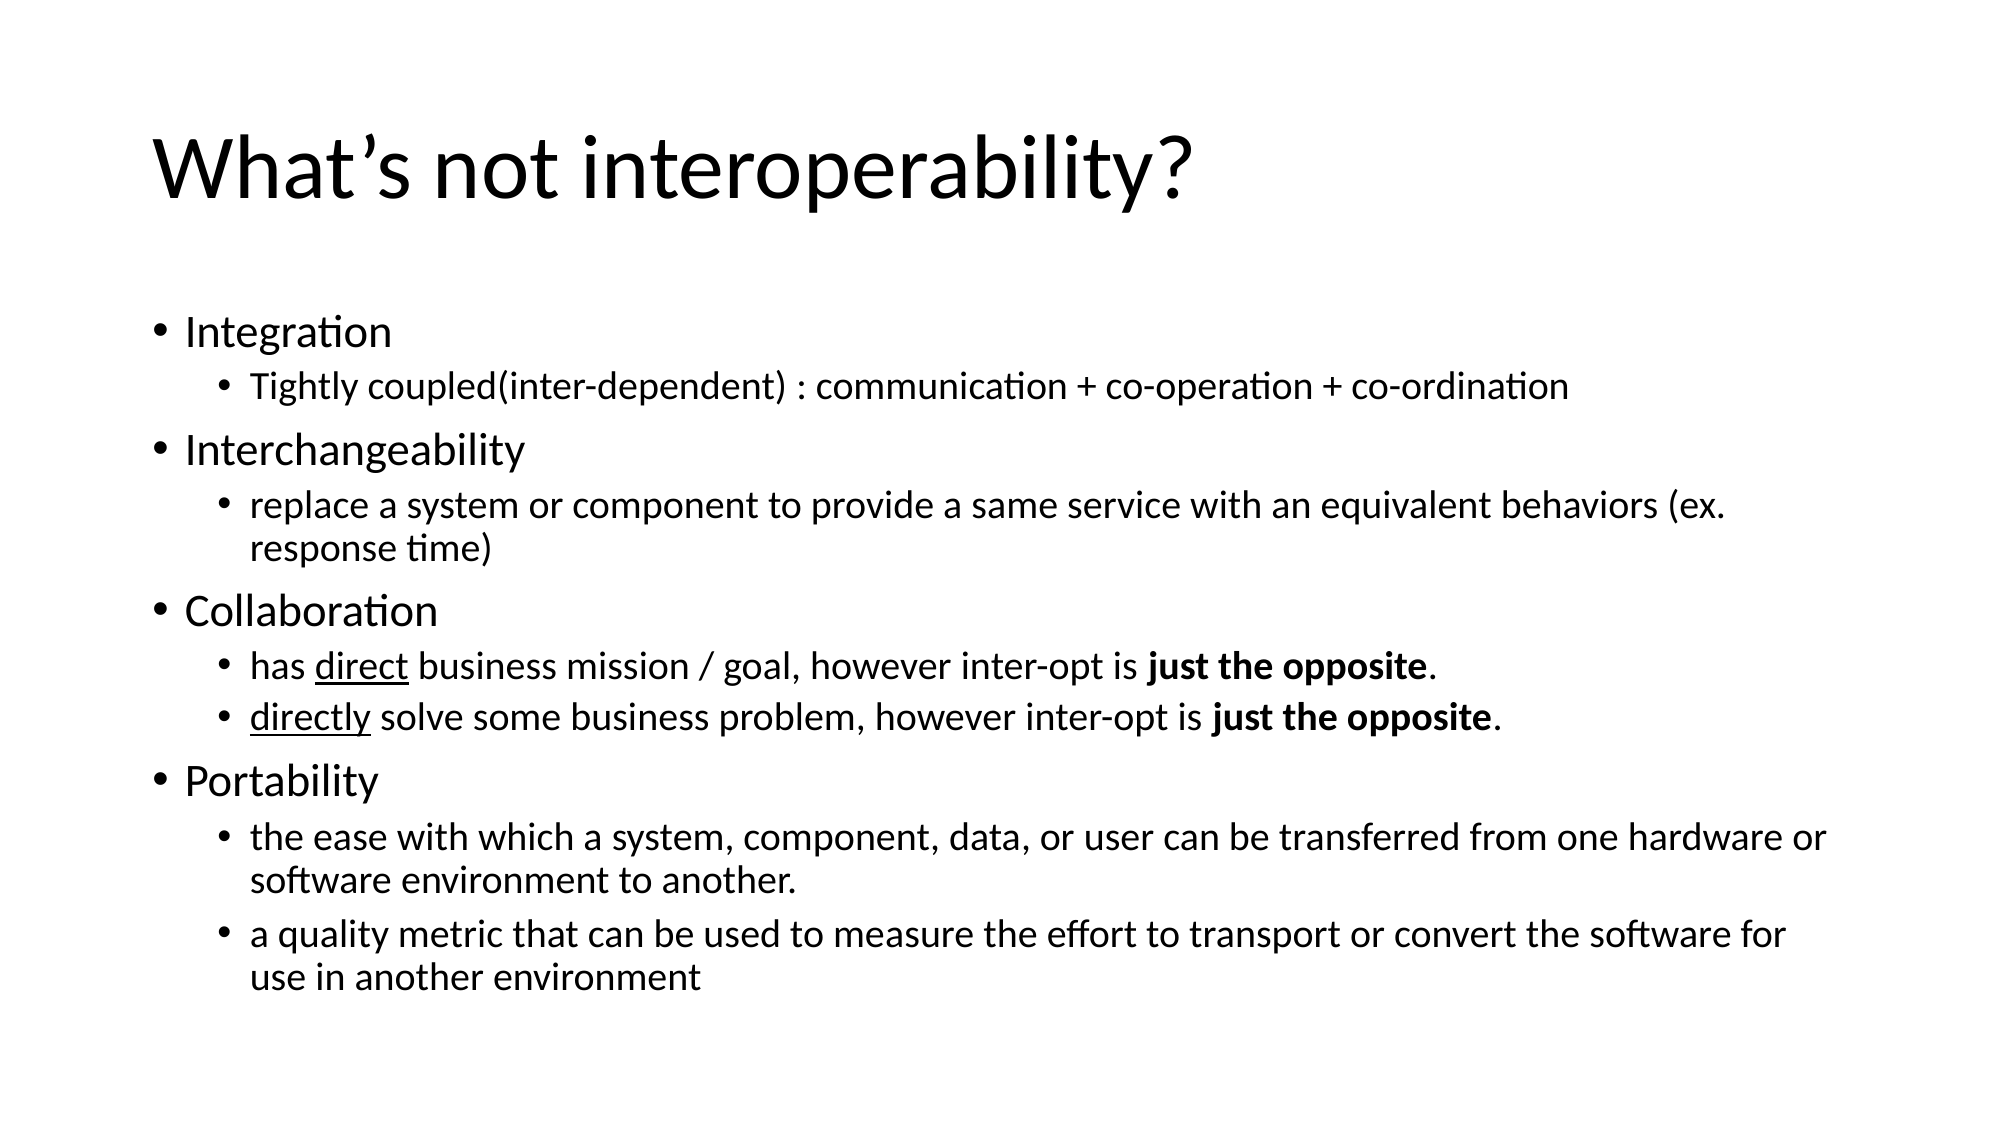

# What’s not interoperability?
Integration
Tightly coupled(inter-dependent) : communication + co-operation + co-ordination
Interchangeability
replace a system or component to provide a same service with an equivalent behaviors (ex. response time)
Collaboration
has direct business mission / goal, however inter-opt is just the opposite.
directly solve some business problem, however inter-opt is just the opposite.
Portability
the ease with which a system, component, data, or user can be transferred from one hardware or software environment to another.
a quality metric that can be used to measure the effort to transport or convert the software for use in another environment